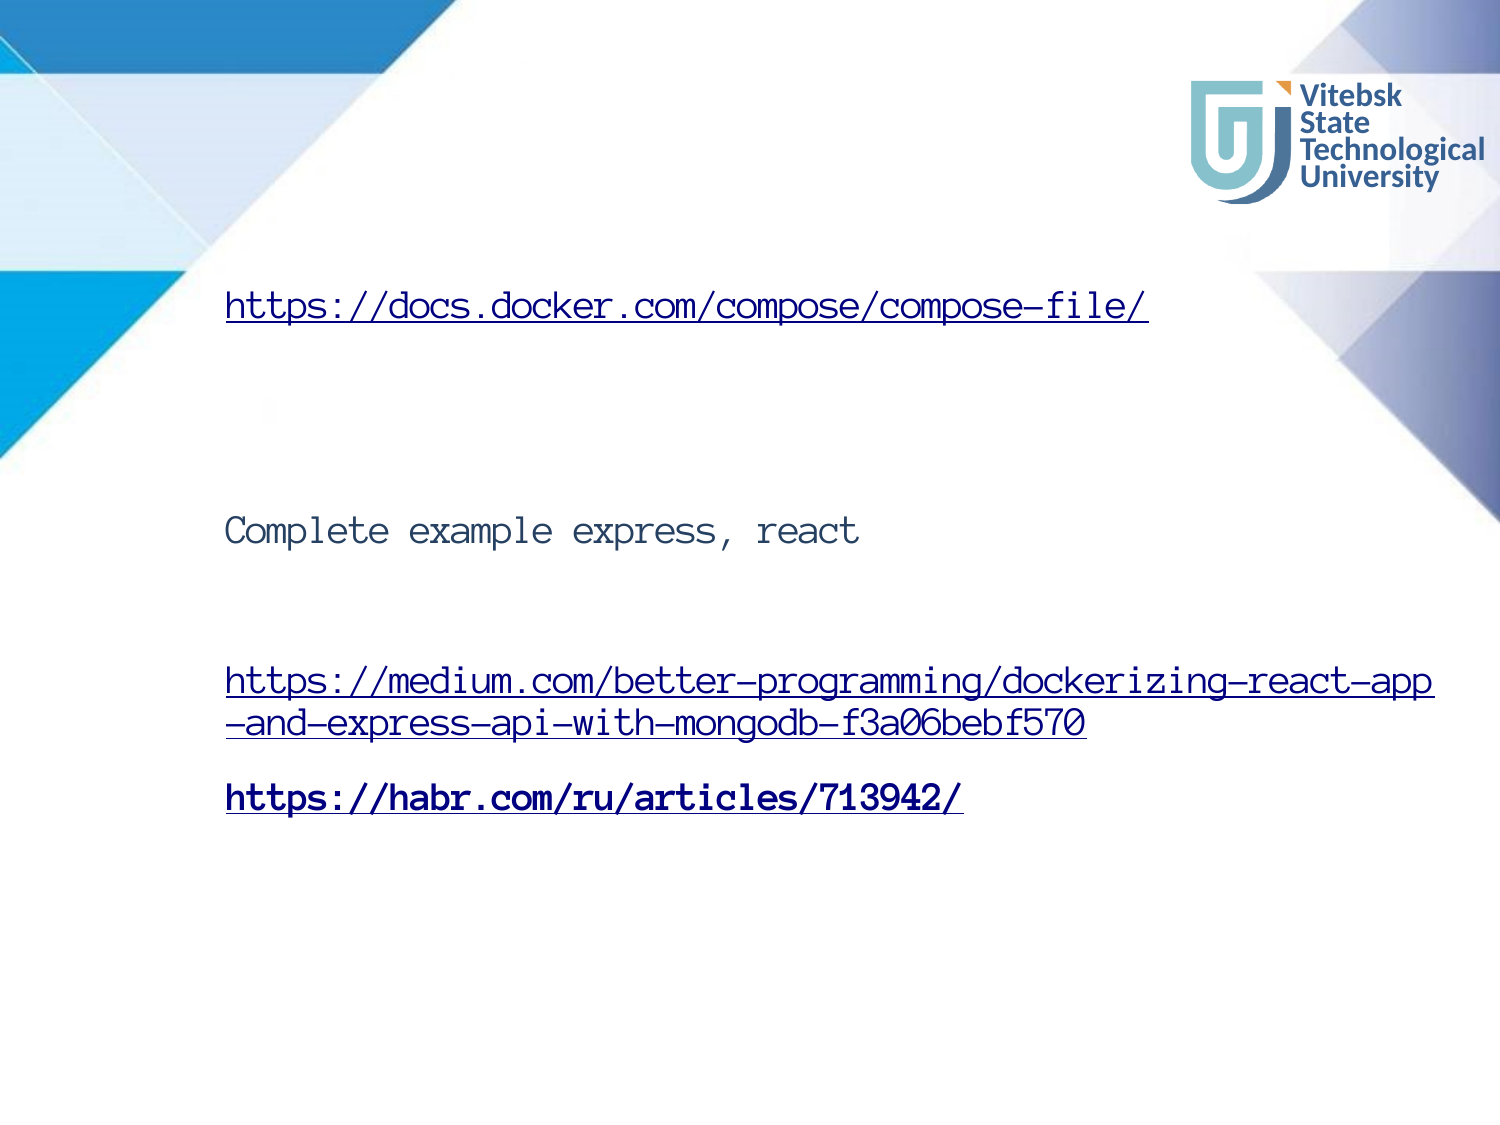

#
https://docs.docker.com/compose/compose-file/

Complete example express, react

https://medium.com/better-programming/dockerizing-react-app-and-express-api-with-mongodb-f3a06bebf570
https://habr.com/ru/articles/713942/